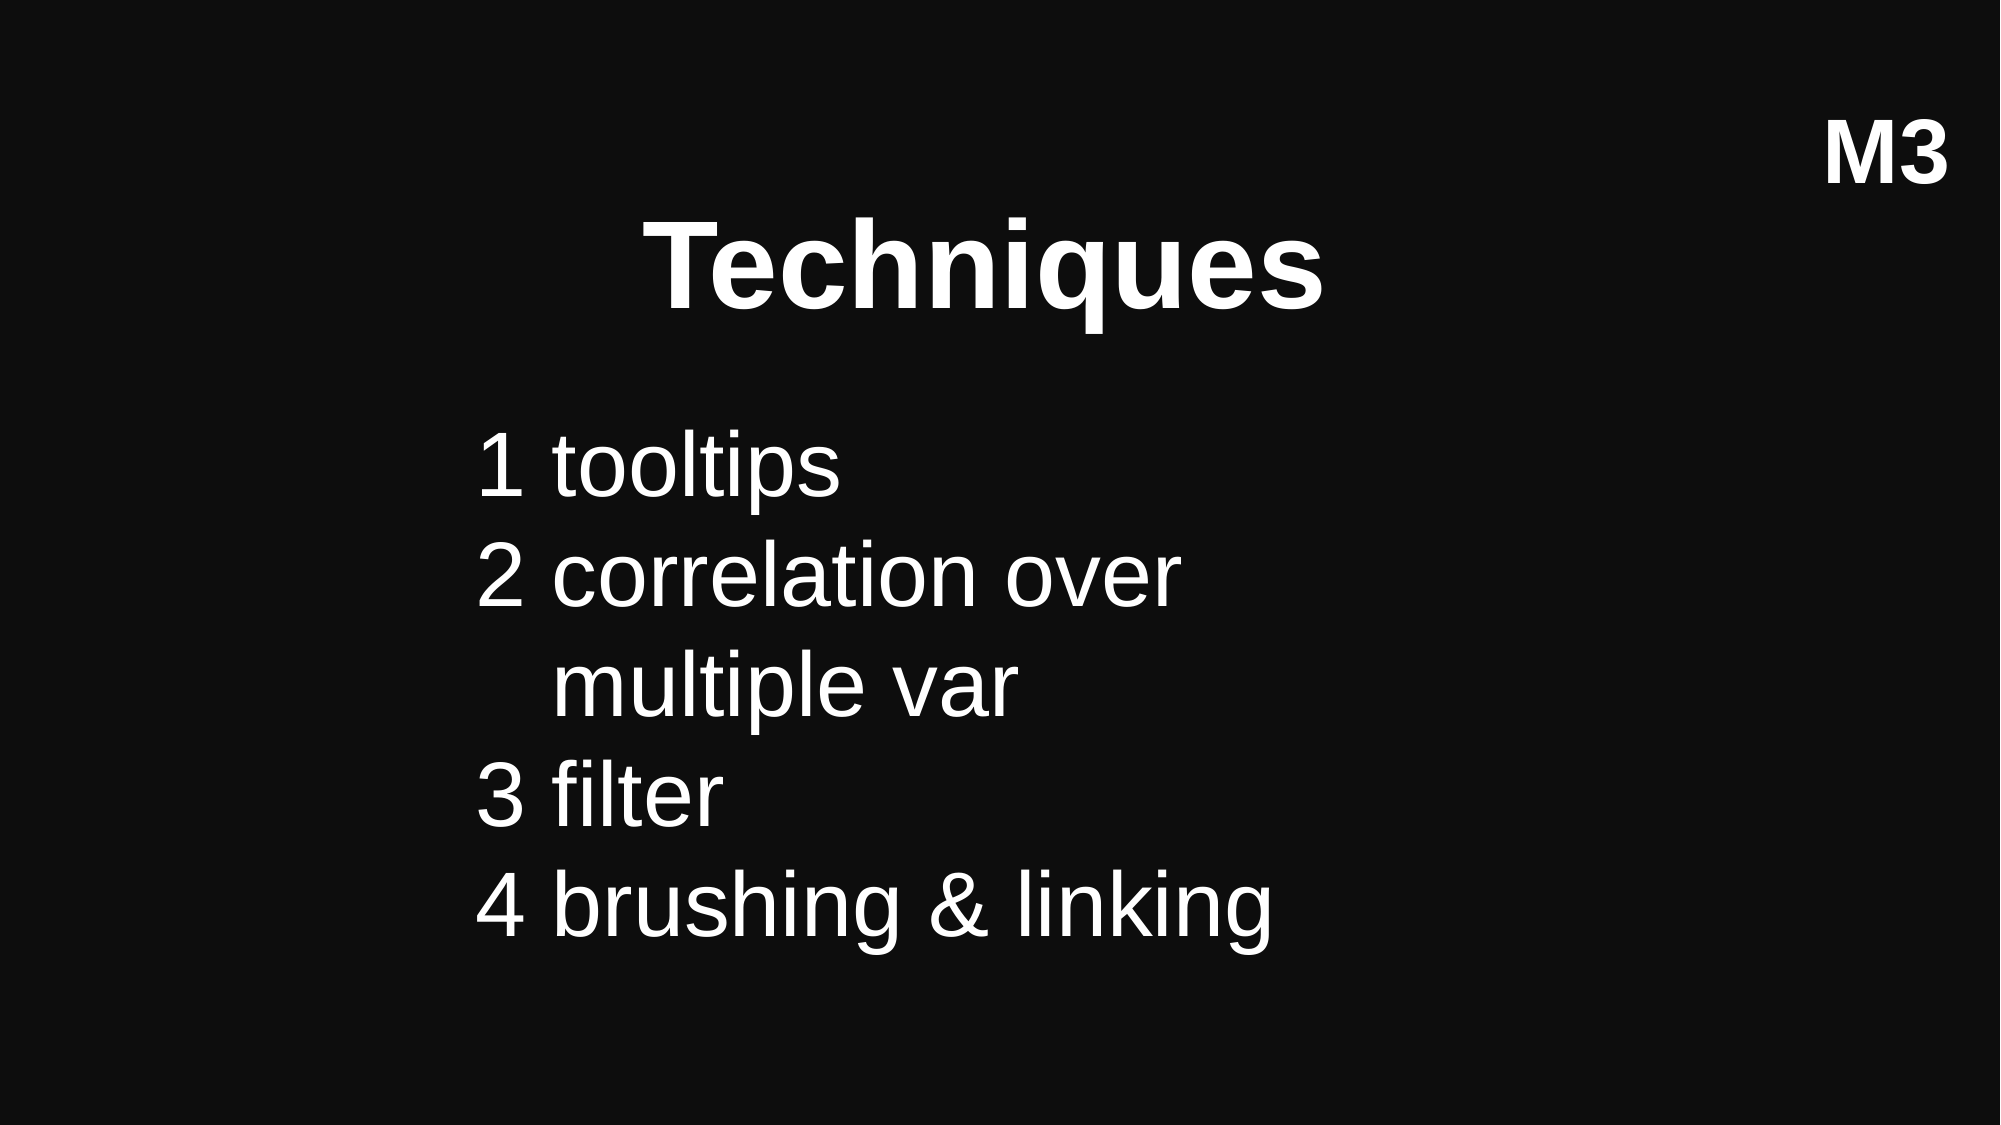

# Techniques
M3
1 tooltips
2 correlation over
   multiple var
3 filter
4 brushing & linking